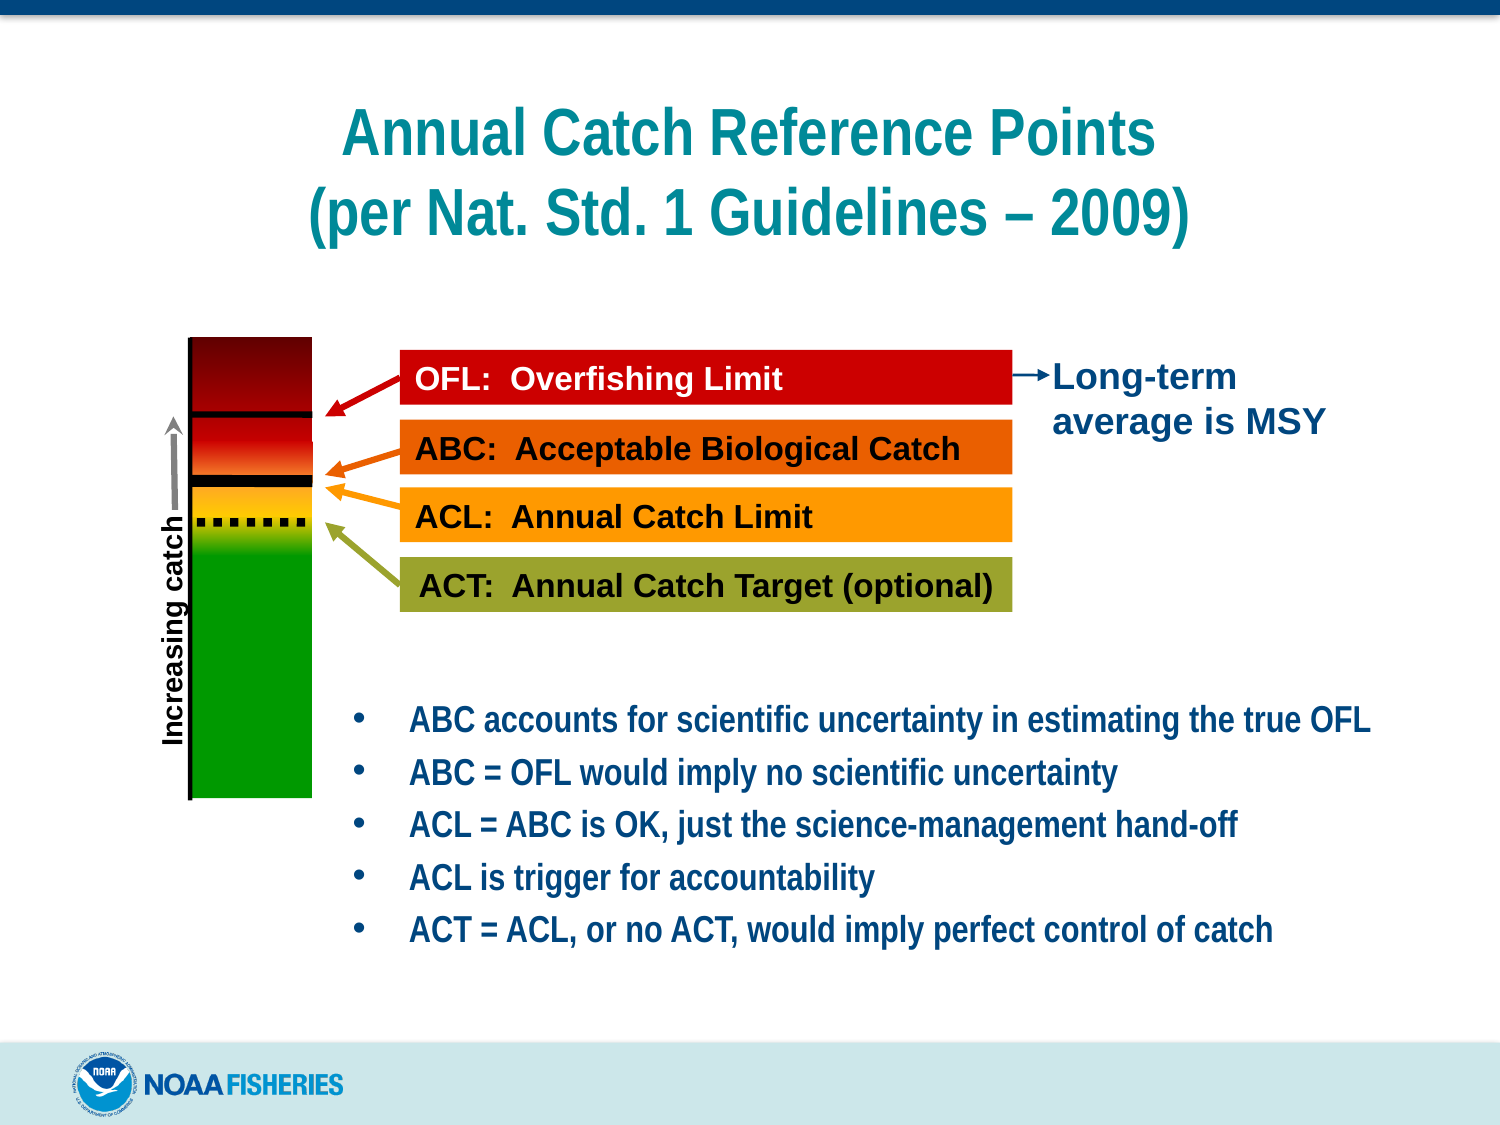

# Annual Catch Reference Points (per Nat. Std. 1 Guidelines – 2009)

Increasing catch

Long-term average is MSY
OFL:  Overfishing Limit

ABC:  Acceptable Biological Catch

ACL:  Annual Catch Limit

ACT:  Annual Catch Target (optional)
ABC accounts for scientific uncertainty in estimating the true OFL
ABC = OFL would imply no scientific uncertainty
ACL = ABC is OK, just the science-management hand-off
ACL is trigger for accountability
ACT = ACL, or no ACT, would imply perfect control of catch